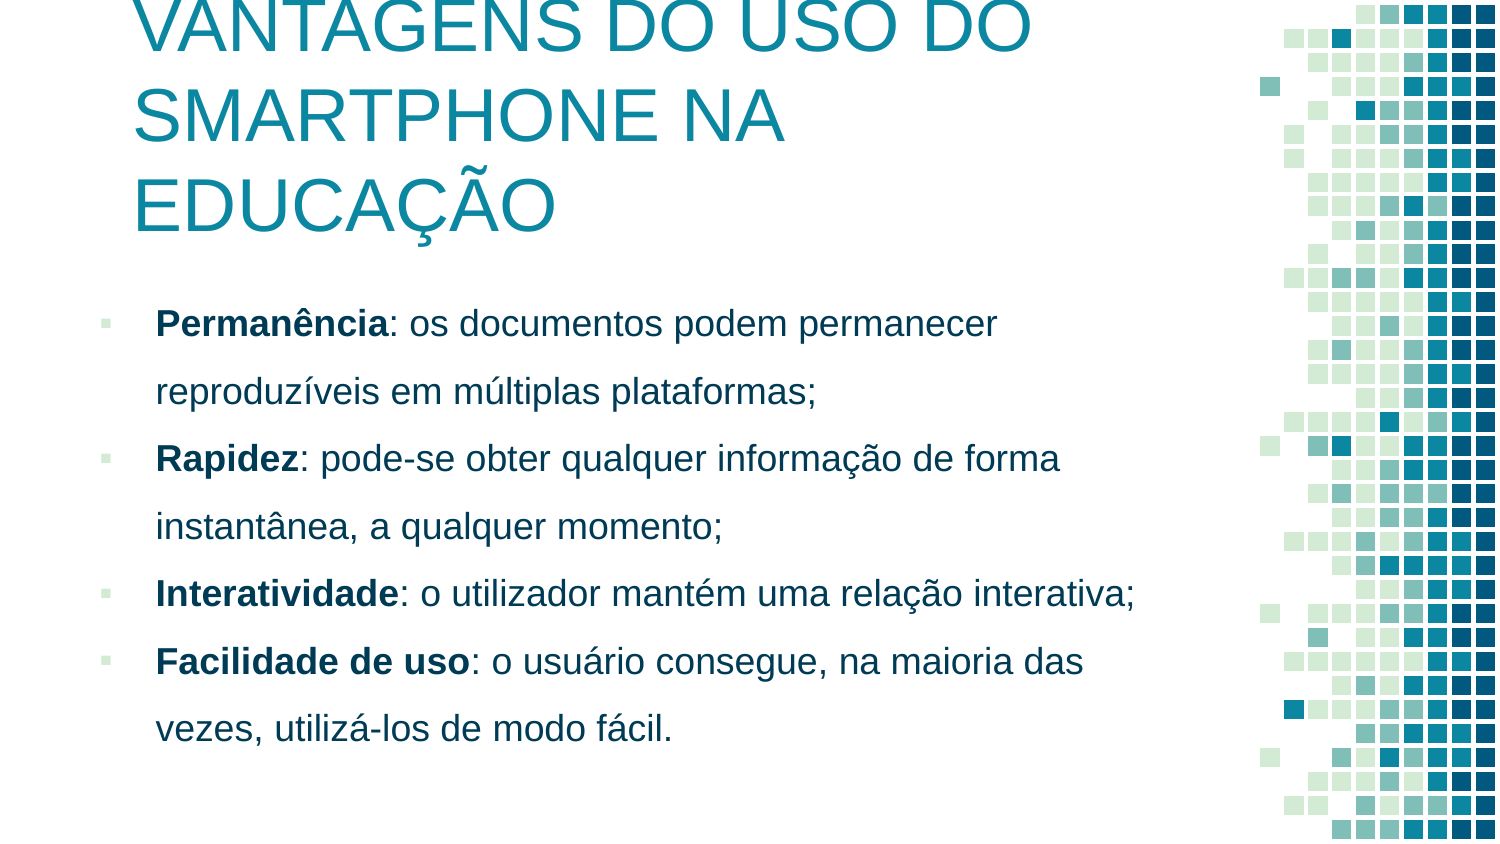

# VANTAGENS DO USO DO SMARTPHONE NA EDUCAÇÃO
Permanência: os documentos podem permanecer reproduzíveis em múltiplas plataformas;
Rapidez: pode-se obter qualquer informação de forma instantânea, a qualquer momento;
Interatividade: o utilizador mantém uma relação interativa;
Facilidade de uso: o usuário consegue, na maioria das vezes, utilizá-los de modo fácil.